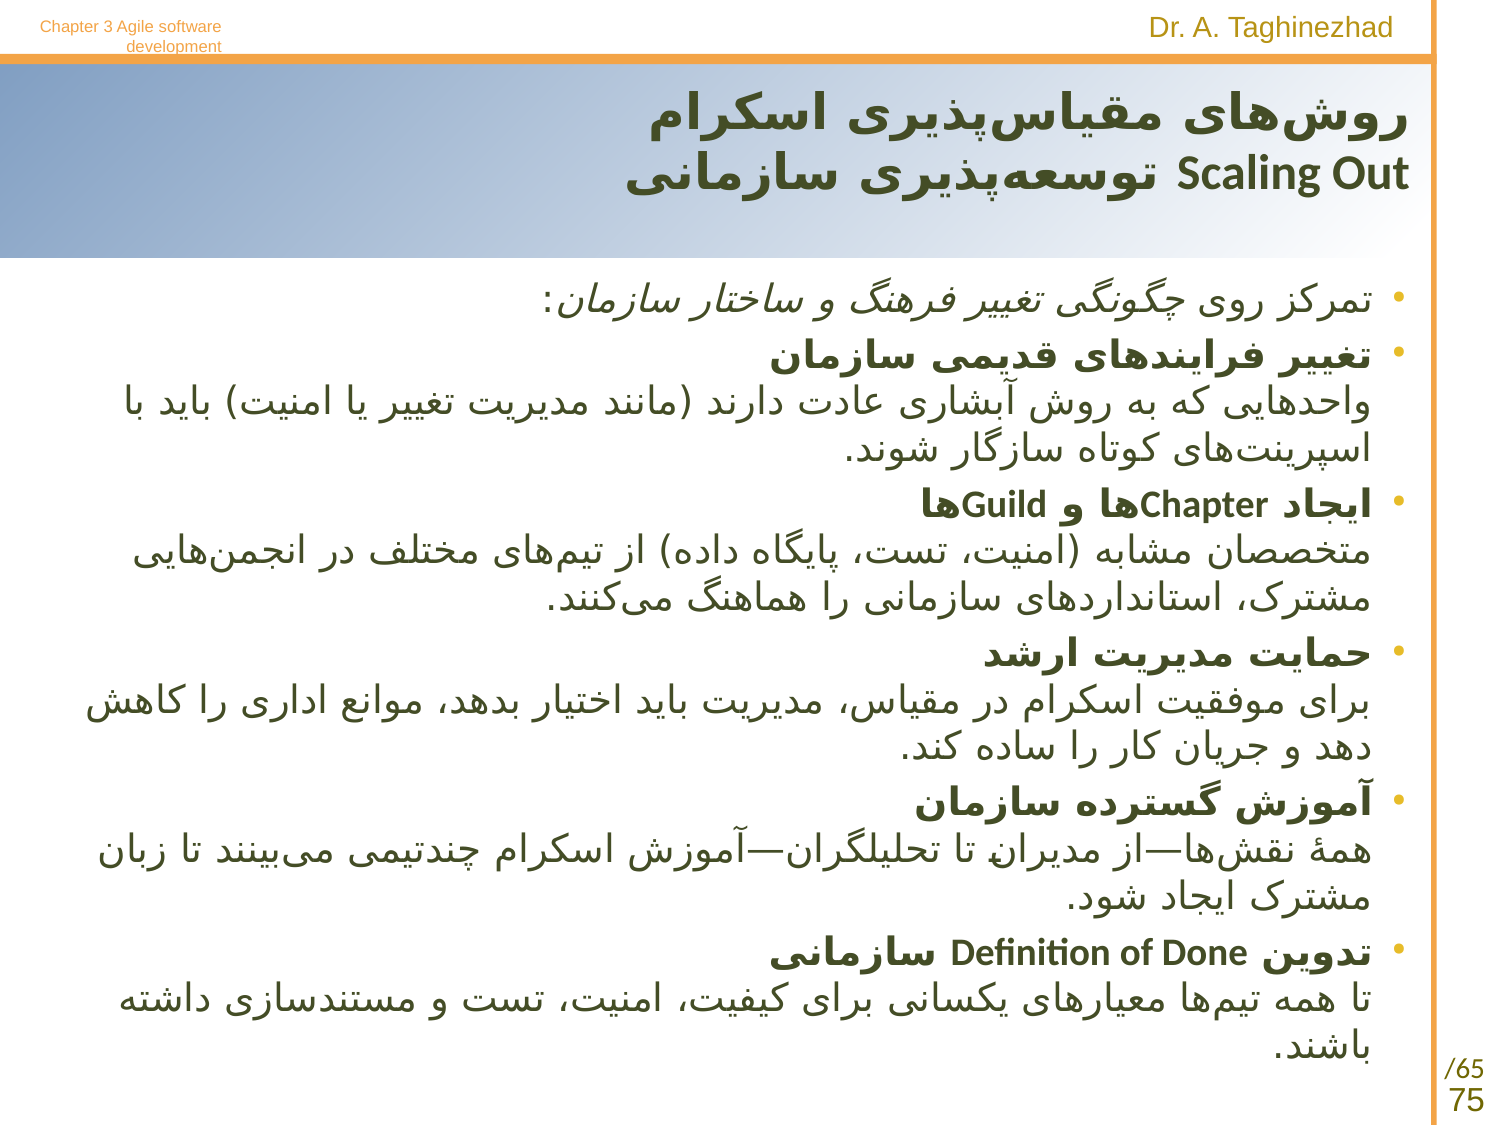

Chapter 3 Agile software development
# روش‌های مقیاس‌پذیری اسکرام Scaling Out توسعه‌پذیری سازمانی
تمرکز روی چگونگی تغییر فرهنگ و ساختار سازمان:
تغییر فرایندهای قدیمی سازمان
واحدهایی که به روش آبشاری عادت دارند (مانند مدیریت تغییر یا امنیت) باید با اسپرینت‌های کوتاه سازگار شوند.
ایجاد Chapterها و Guildها
متخصصان مشابه (امنیت، تست، پایگاه داده) از تیم‌های مختلف در انجمن‌هایی مشترک، استانداردهای سازمانی را هماهنگ می‌کنند.
حمایت مدیریت ارشد
برای موفقیت اسکرام در مقیاس، مدیریت باید اختیار بدهد، موانع اداری را کاهش دهد و جریان کار را ساده کند.
آموزش گسترده سازمان
همهٔ نقش‌ها—از مدیران تا تحلیلگران—آموزش اسکرام چندتیمی می‌بینند تا زبان مشترک ایجاد شود.
تدوین Definition of Done سازمانی
تا همه تیم‌ها معیارهای یکسانی برای کیفیت، امنیت، تست و مستندسازی داشته باشند.
75